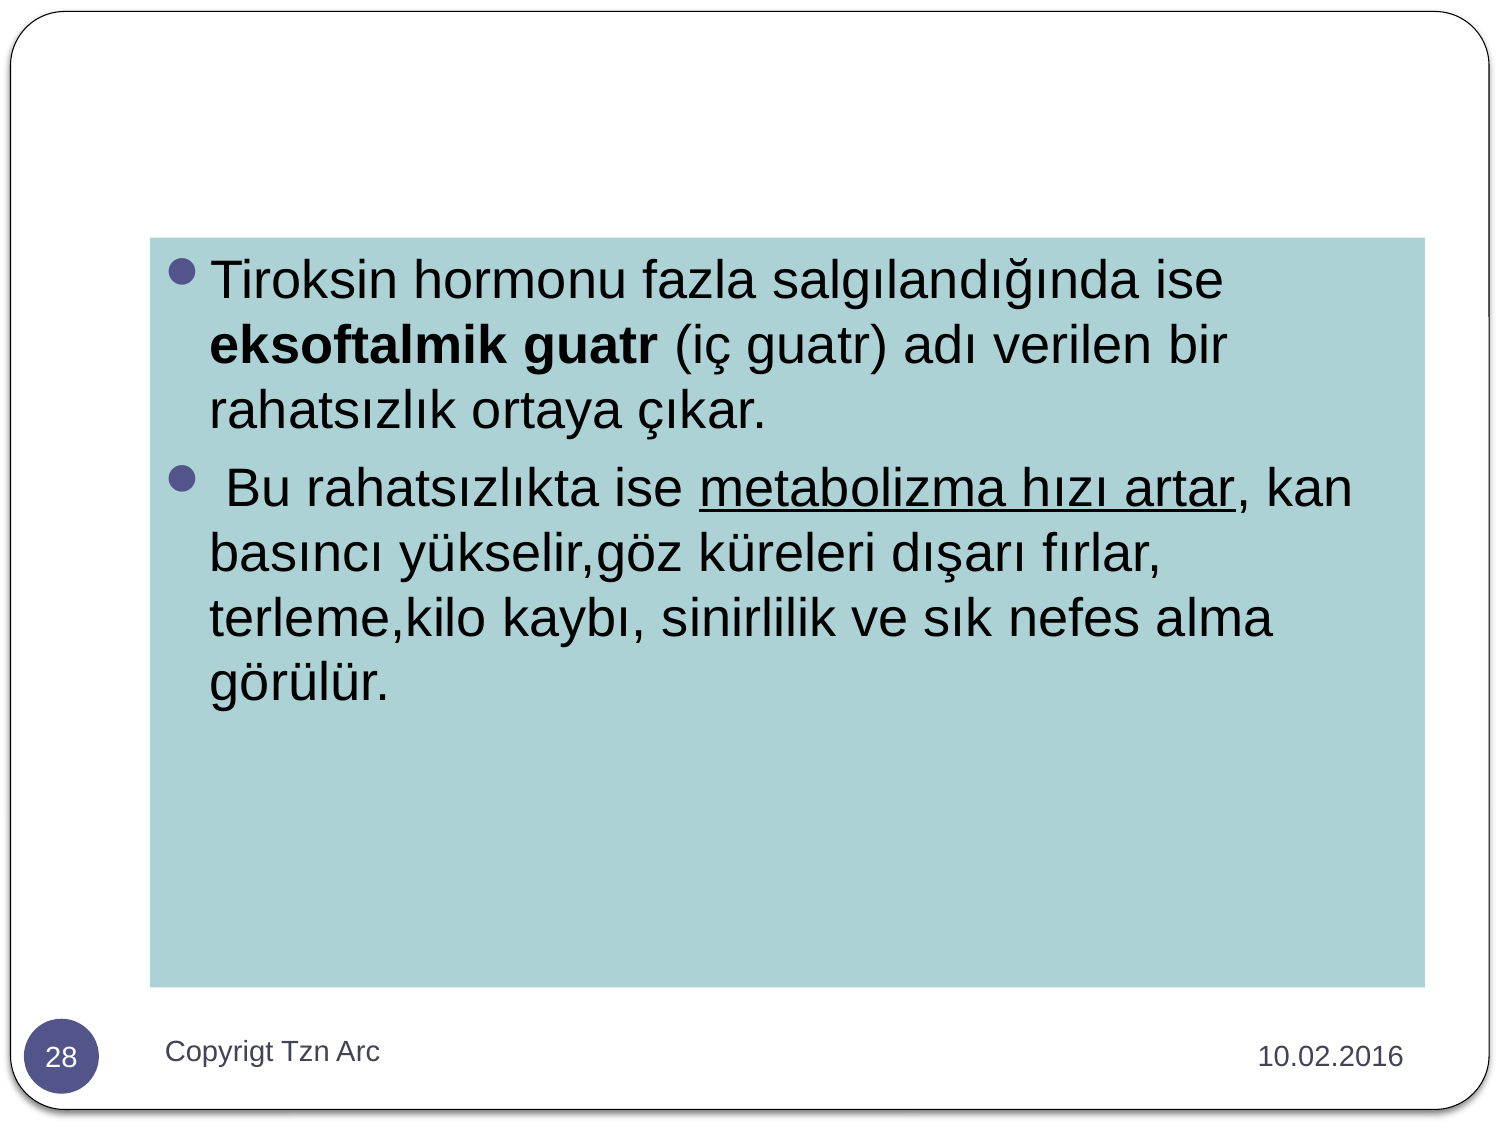

#
Tiroksin hormonu fazla salgılandığında ise eksoftalmik guatr (iç guatr) adı verilen bir rahatsızlık ortaya çıkar.
 Bu rahatsızlıkta ise metabolizma hızı artar, kan basıncı yükselir,göz küreleri dışarı fırlar, terleme,kilo kaybı, sinirlilik ve sık nefes alma görülür.

Copyrigt Tzn Arc
10.02.2016
28